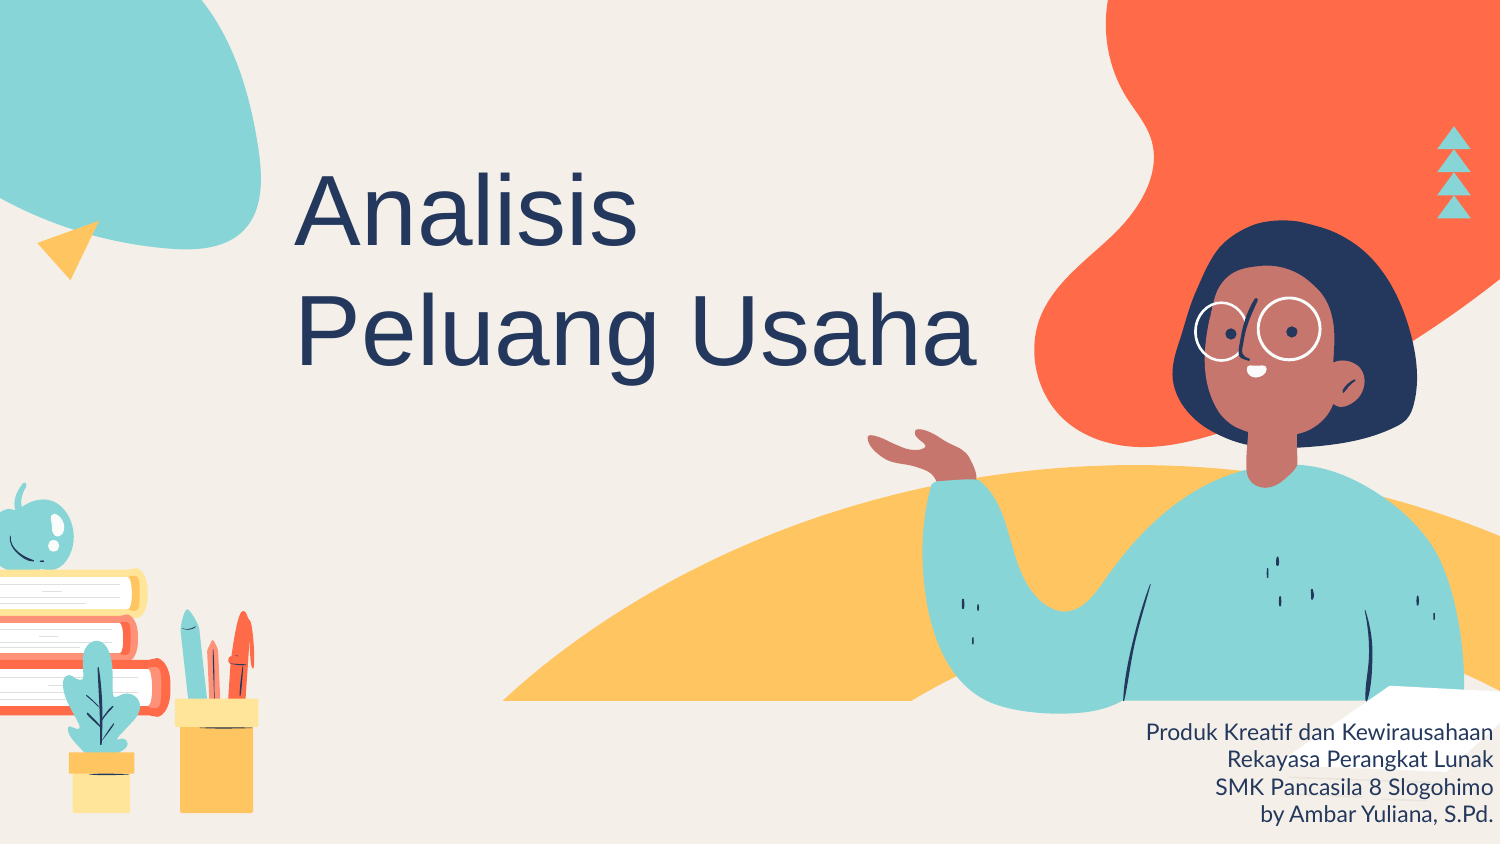

# Analisis Peluang Usaha

Produk Kreatif dan Kewirausahaan
Rekayasa Perangkat Lunak
SMK Pancasila 8 Slogohimo
by Ambar Yuliana, S.Pd.